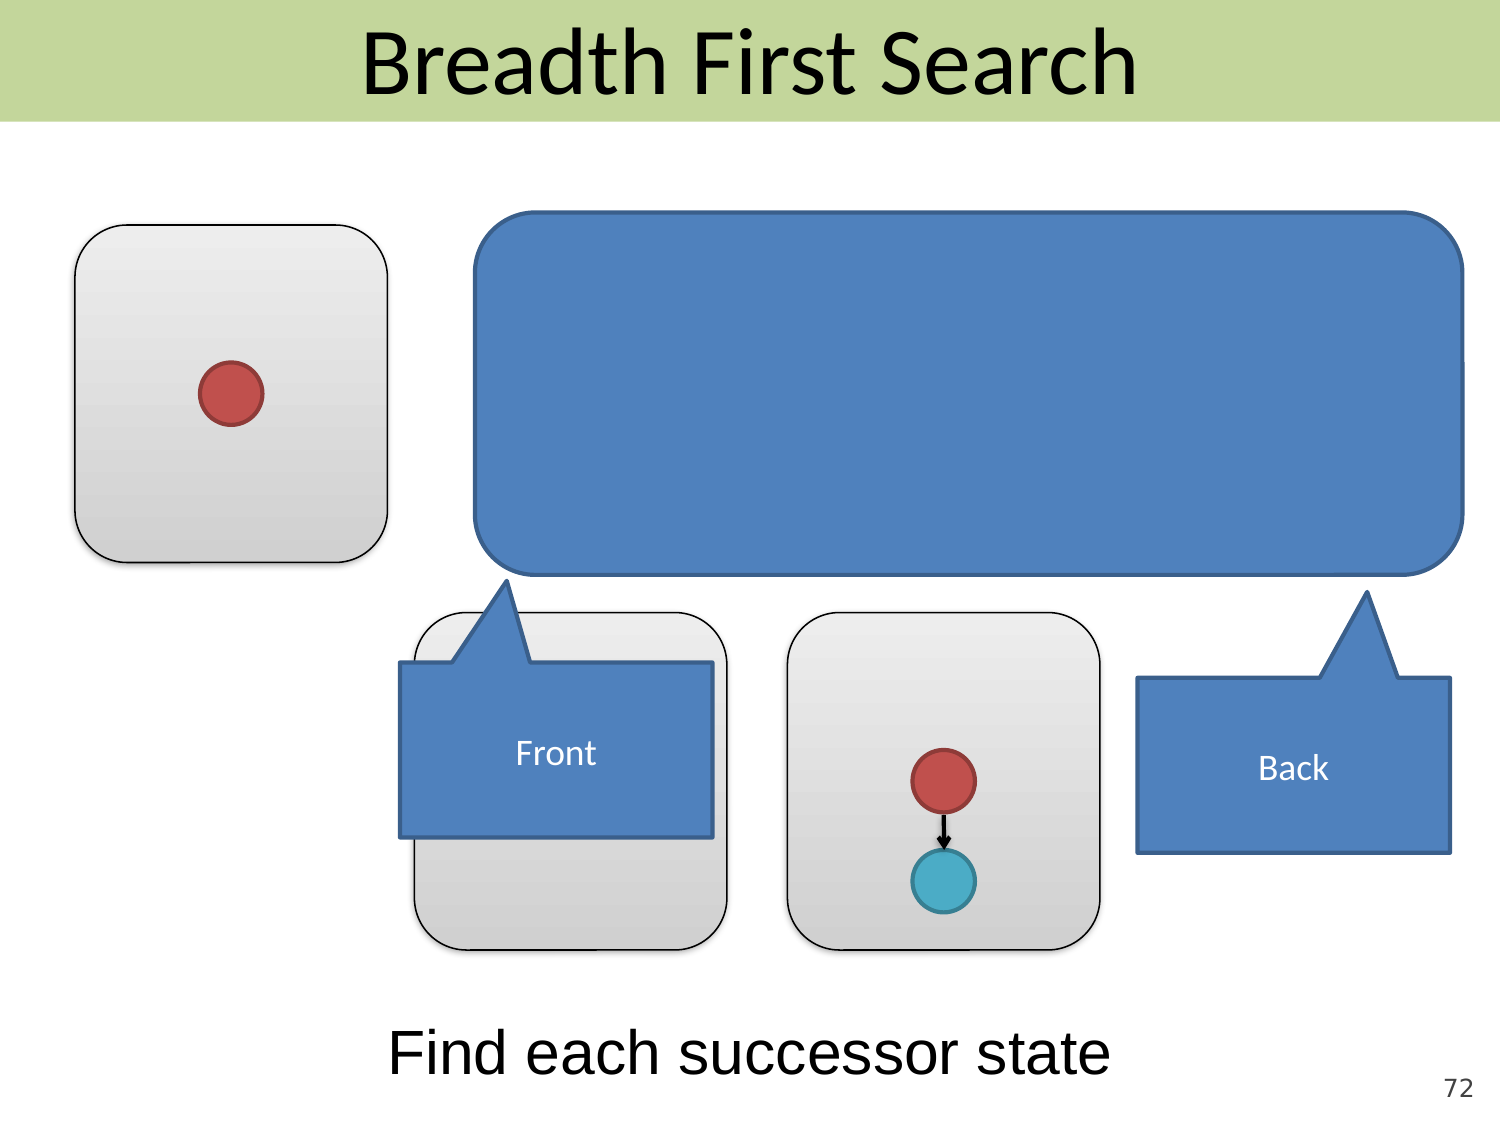

# Breadth First Search

Front

Back

Find each successor state